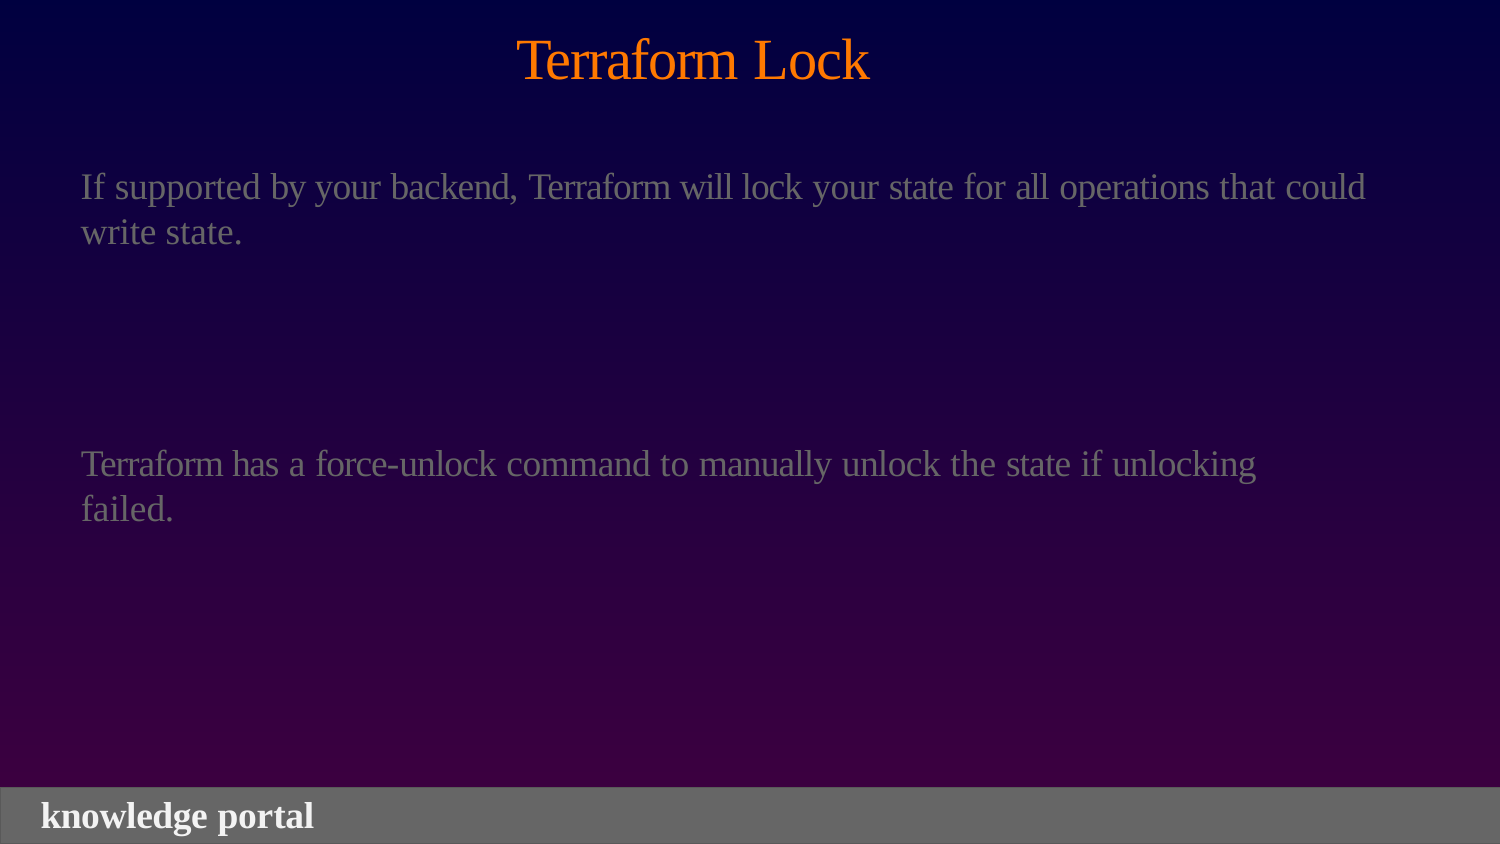

# Terraform Lock
If supported by your backend, Terraform will lock your state for all operations that could write state.
Terraform has a force-unlock command to manually unlock the state if unlocking failed.

knowledge portal